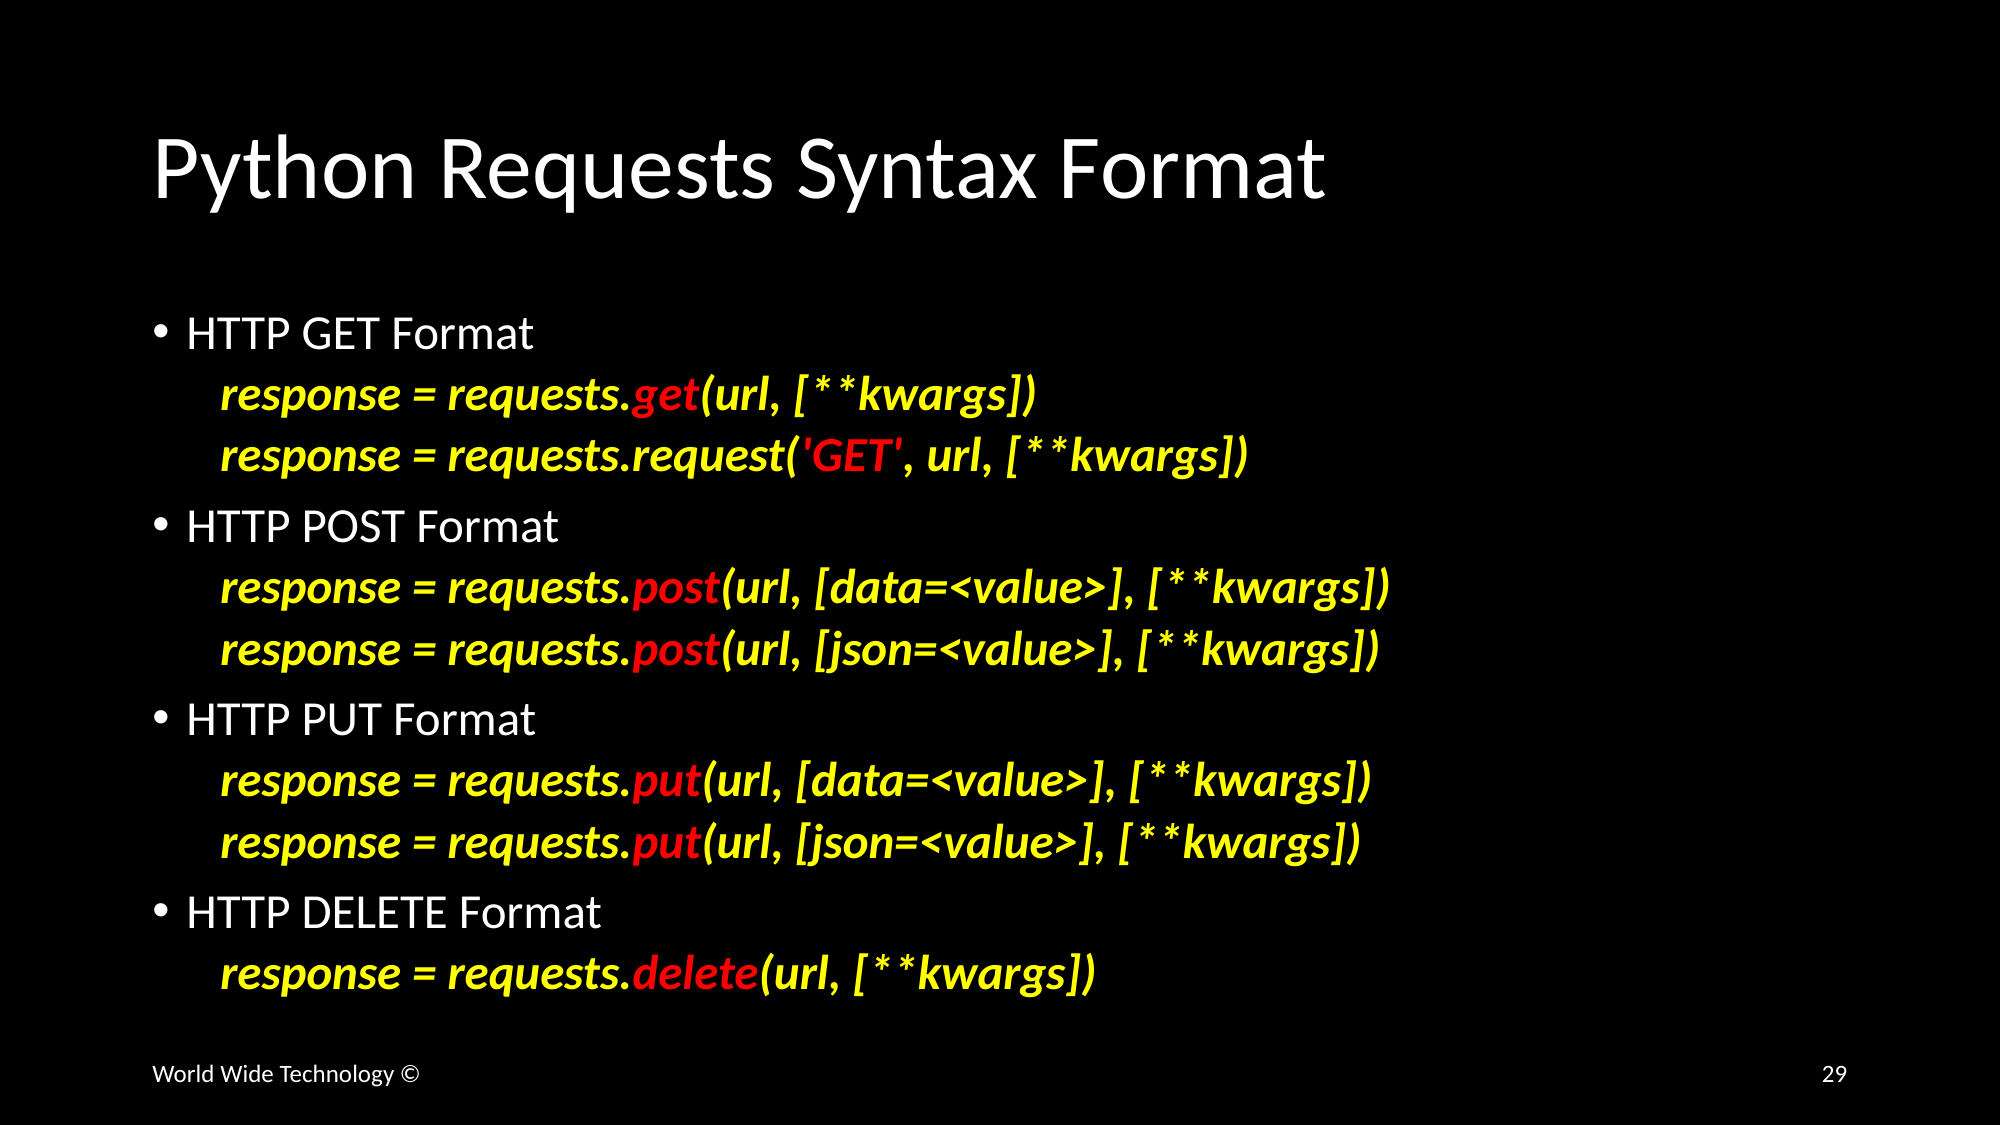

# Python Requests Syntax Format
HTTP GET Format
response = requests.get(url, [**kwargs])
response = requests.request('GET', url, [**kwargs])
HTTP POST Format
response = requests.post(url, [data=<value>], [**kwargs])
response = requests.post(url, [json=<value>], [**kwargs])
HTTP PUT Format
response = requests.put(url, [data=<value>], [**kwargs])
response = requests.put(url, [json=<value>], [**kwargs])
HTTP DELETE Format
response = requests.delete(url, [**kwargs])
World Wide Technology ©
29